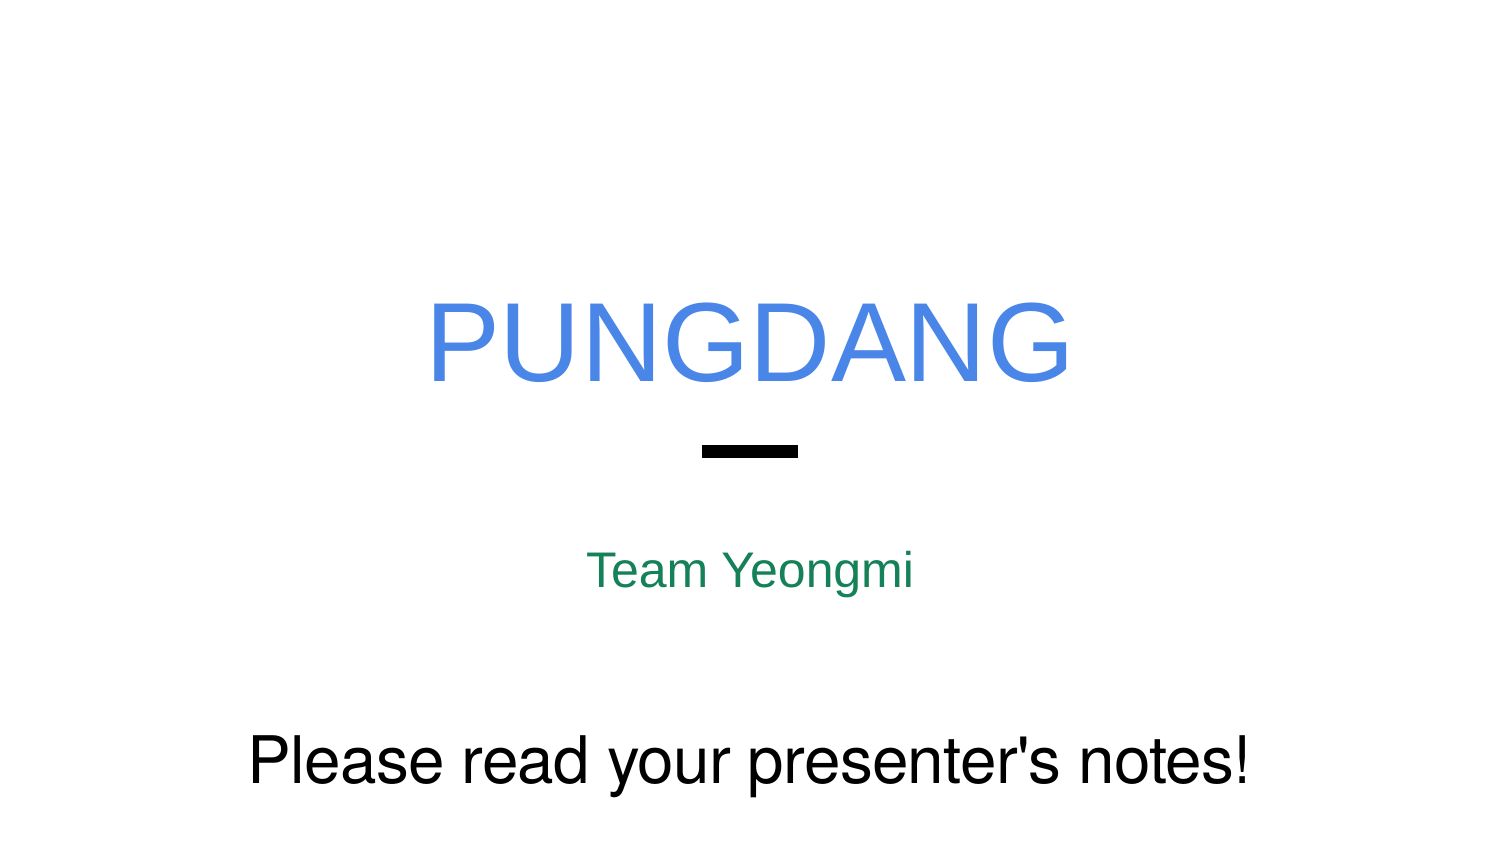

# PUNGDANG
Team Yeongmi

Please read your presenter's notes!